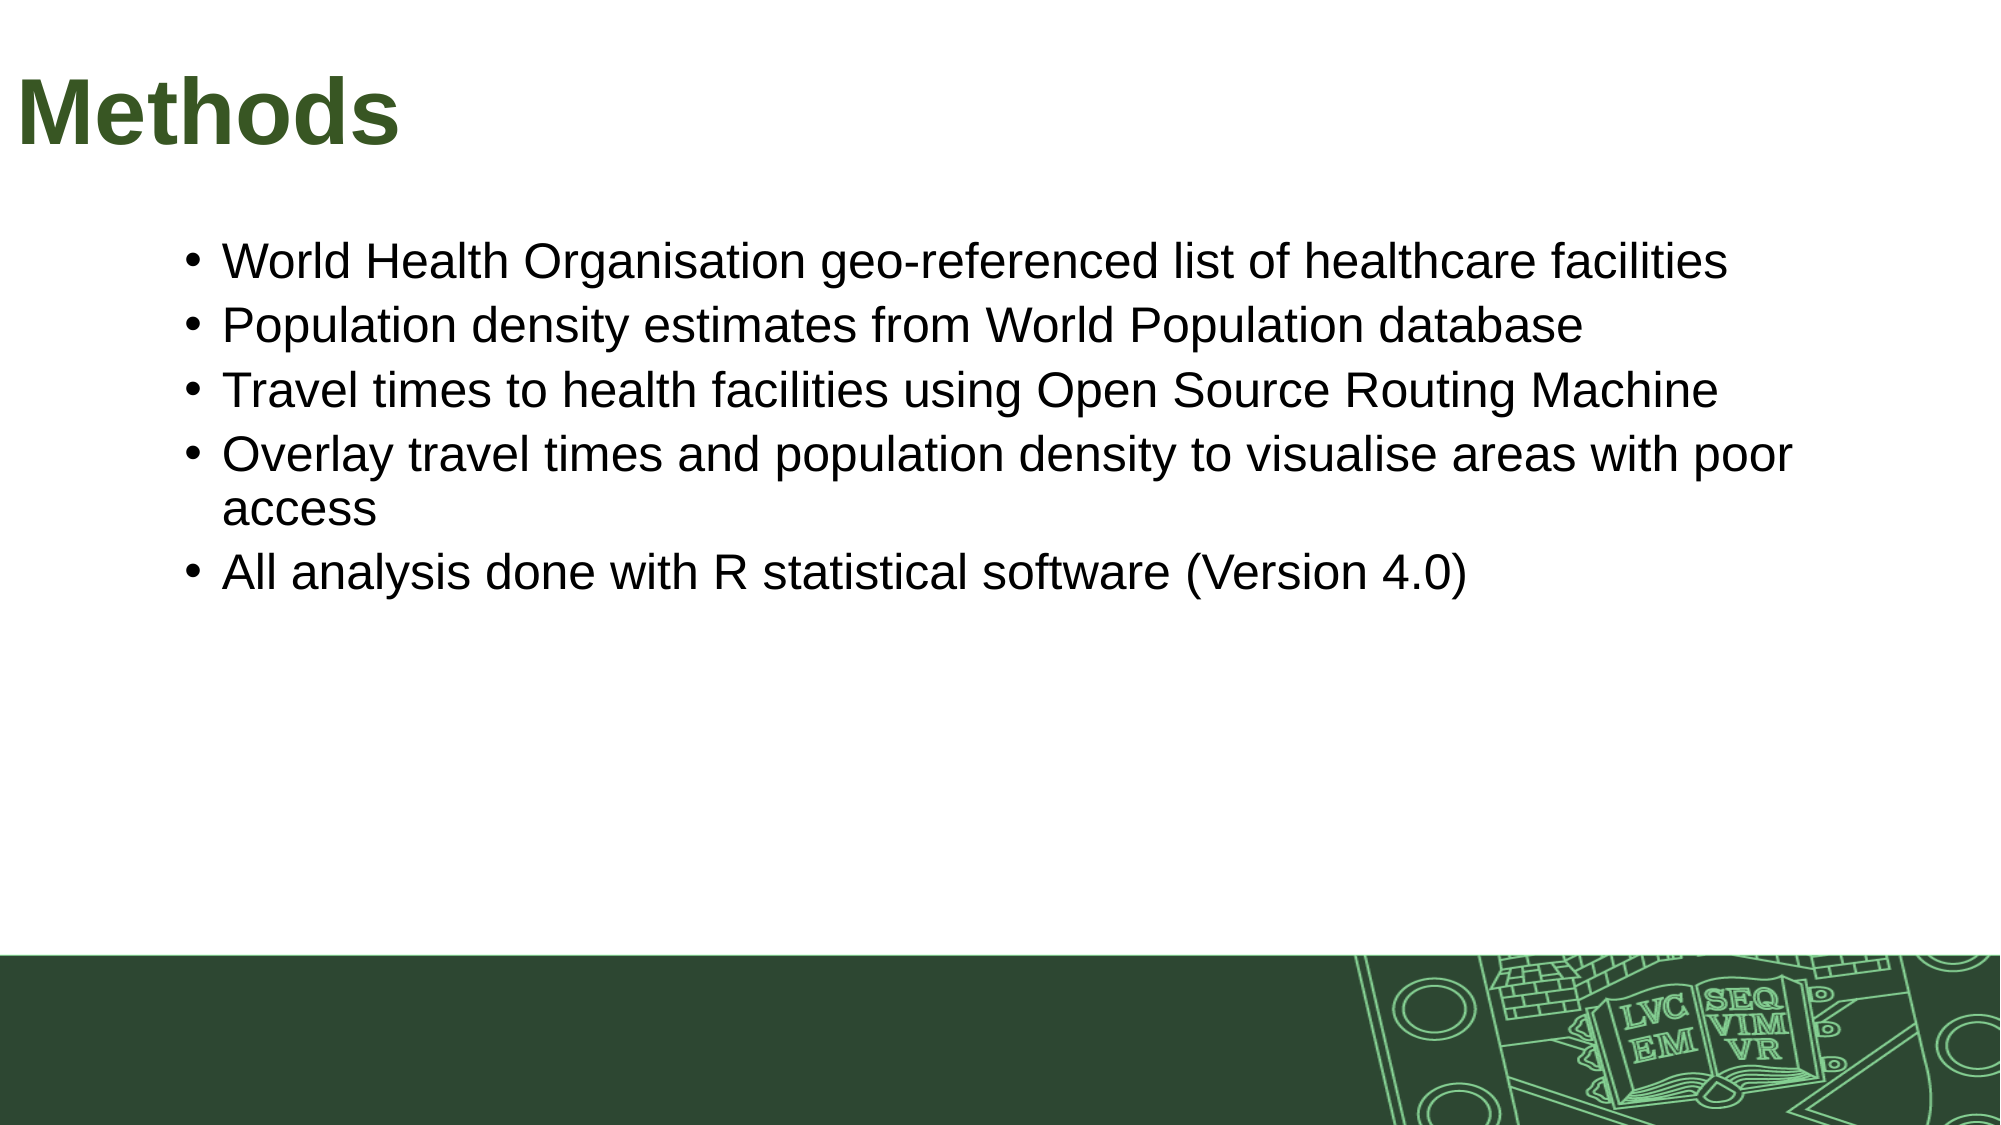

# Methods
World Health Organisation geo-referenced list of healthcare facilities
Population density estimates from World Population database
Travel times to health facilities using Open Source Routing Machine
Overlay travel times and population density to visualise areas with poor access
All analysis done with R statistical software (Version 4.0)